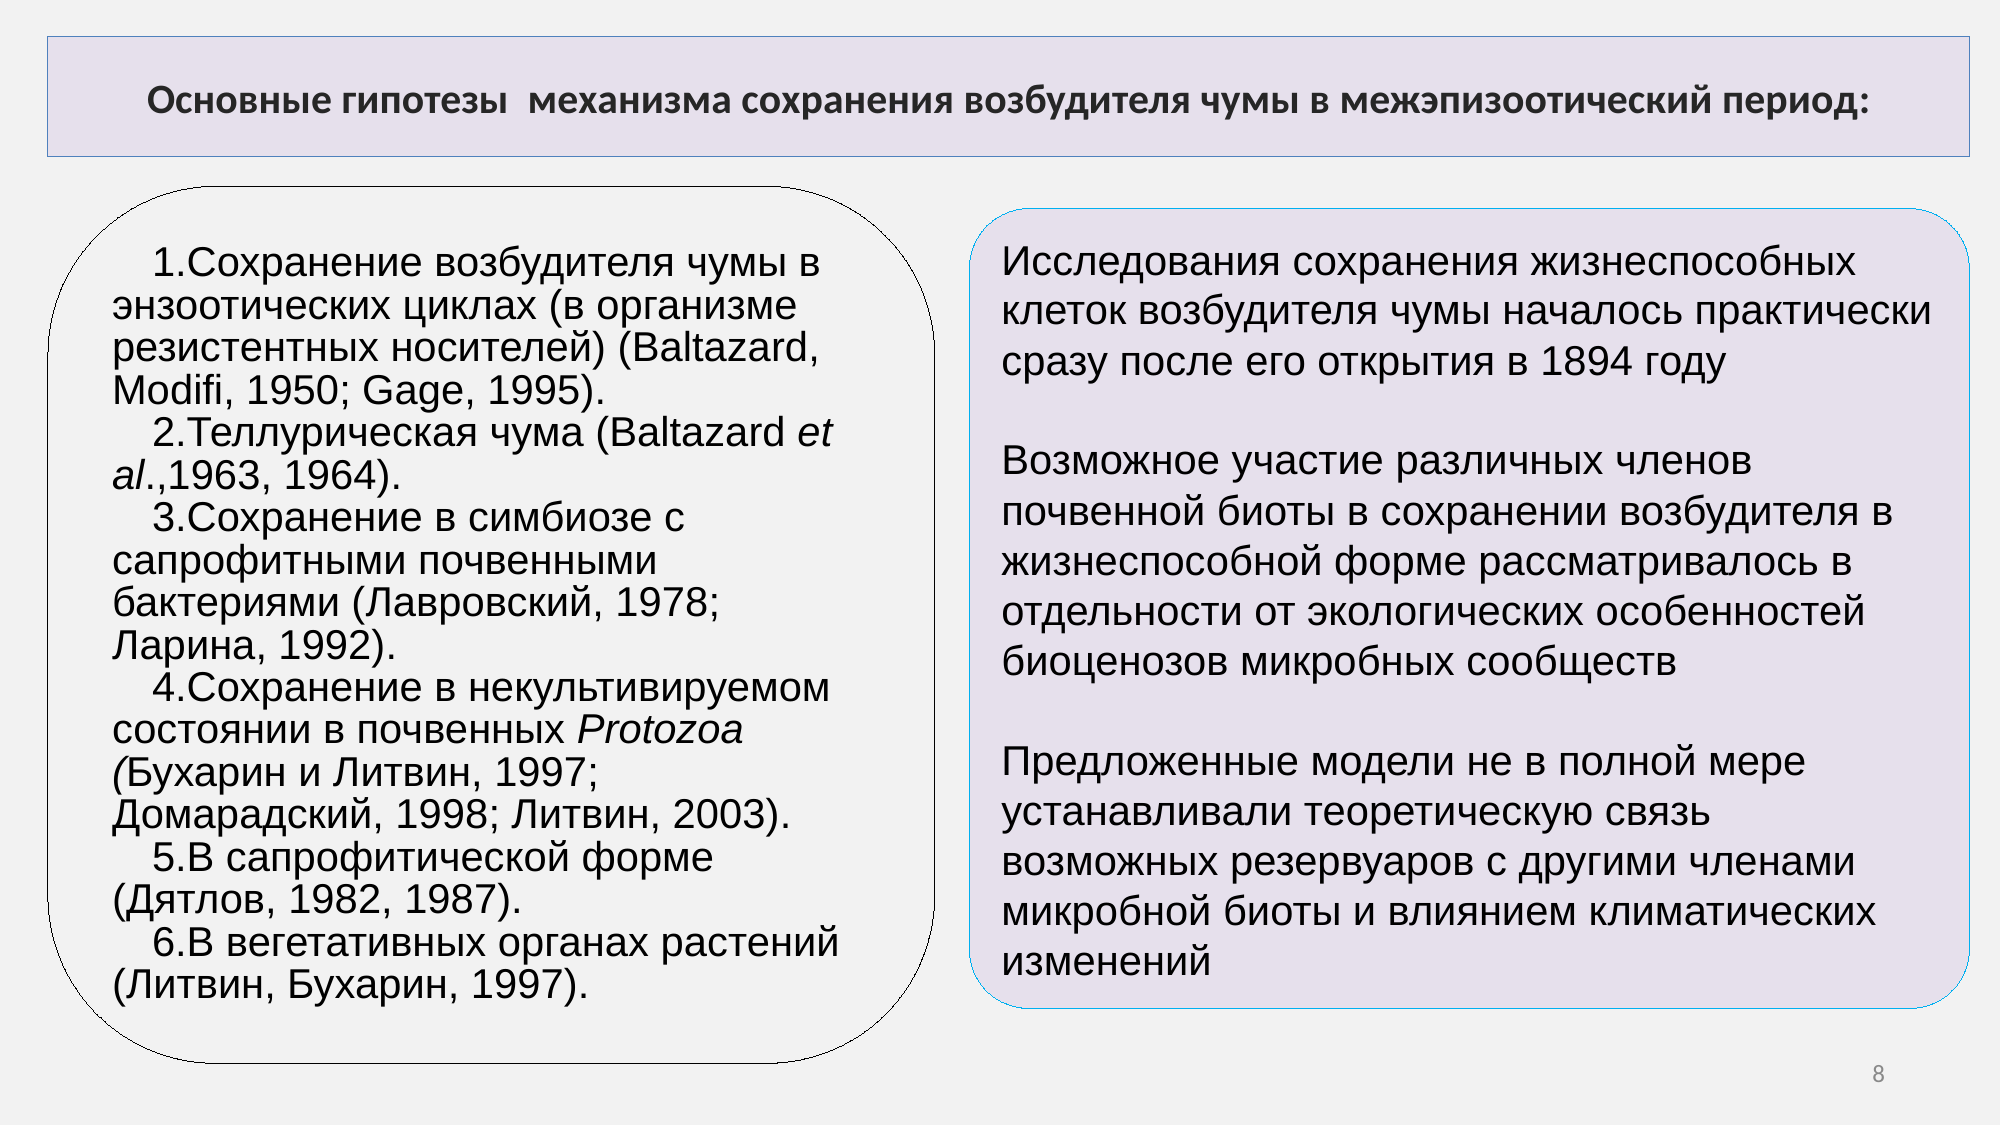

Основные гипотезы  механизма сохранения возбудителя чумы в межэпизоотический период:
Сохранение возбудителя чумы в энзоотических циклах (в организме резистентных носителей) (Baltazard, Modifi, 1950; Gage, 1995).
Теллурическая чума (Baltazard et al.,1963, 1964).
Сохранение в симбиозе с сапрофитными почвенными  бактериями (Лавровский, 1978; Ларина, 1992).
Сохранение в некультивируемом состоянии в почвенных Protozoa (Бухарин и Литвин, 1997; Домарадский, 1998; Литвин, 2003).
В сапрофитической форме (Дятлов, 1982, 1987).
В вегетативных органах растений (Литвин, Бухарин, 1997).

Исследования сохранения жизнеспособных клеток возбудителя чумы началось практически сразу после его открытия в 1894 году

Возможное участие различных членов почвенной биоты в сохранении возбудителя в жизнеспособной форме рассматривалось в отдельности от экологических особенностей биоценозов микробных сообществ

Предложенные модели не в полной мере устанавливали теоретическую связь возможных резервуаров с другими членами микробной биоты и влиянием климатических изменений
8